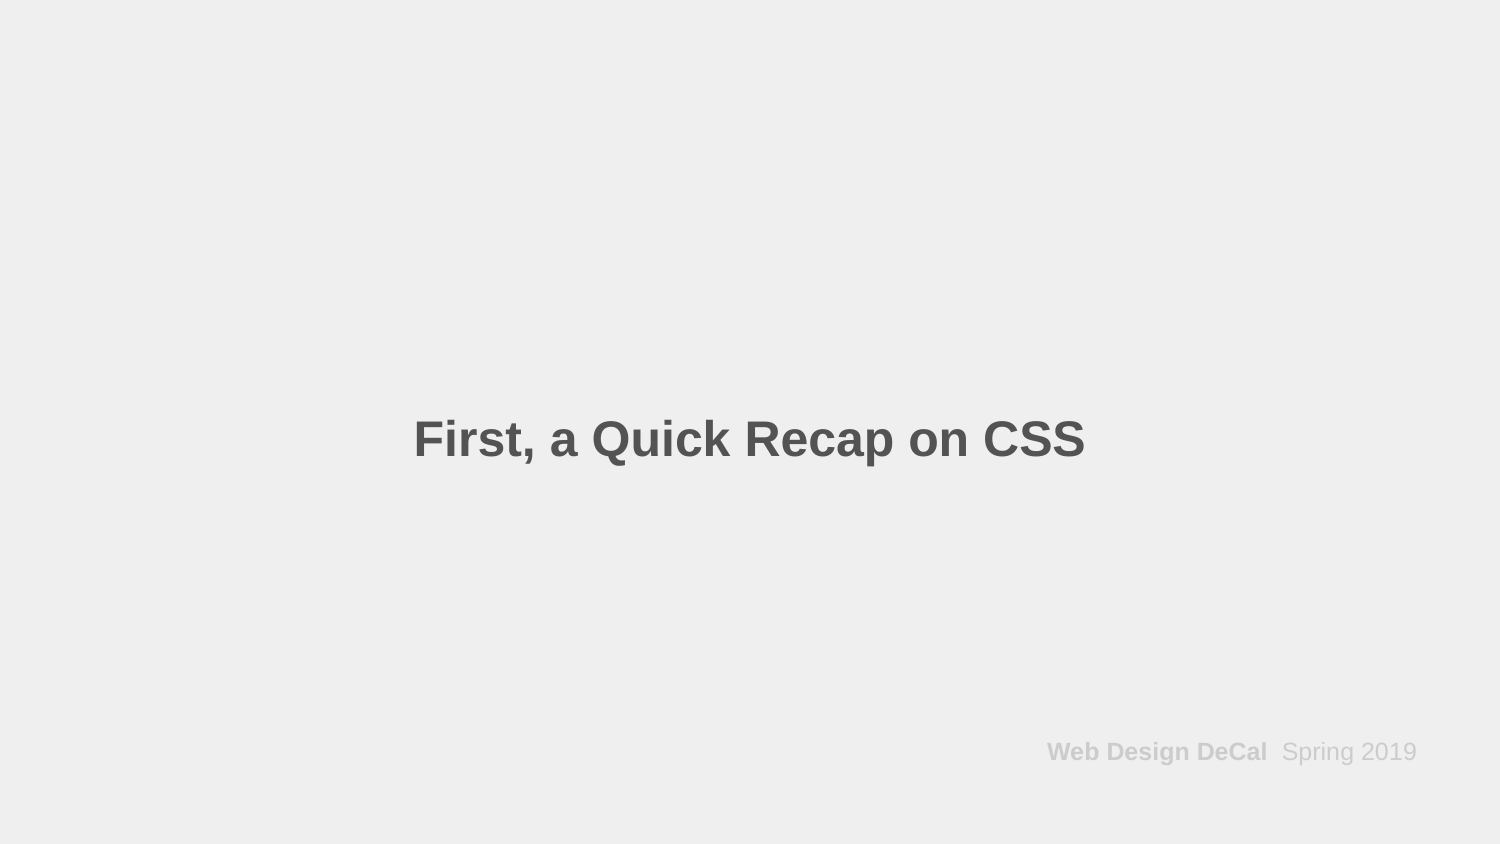

# First, a Quick Recap on CSS